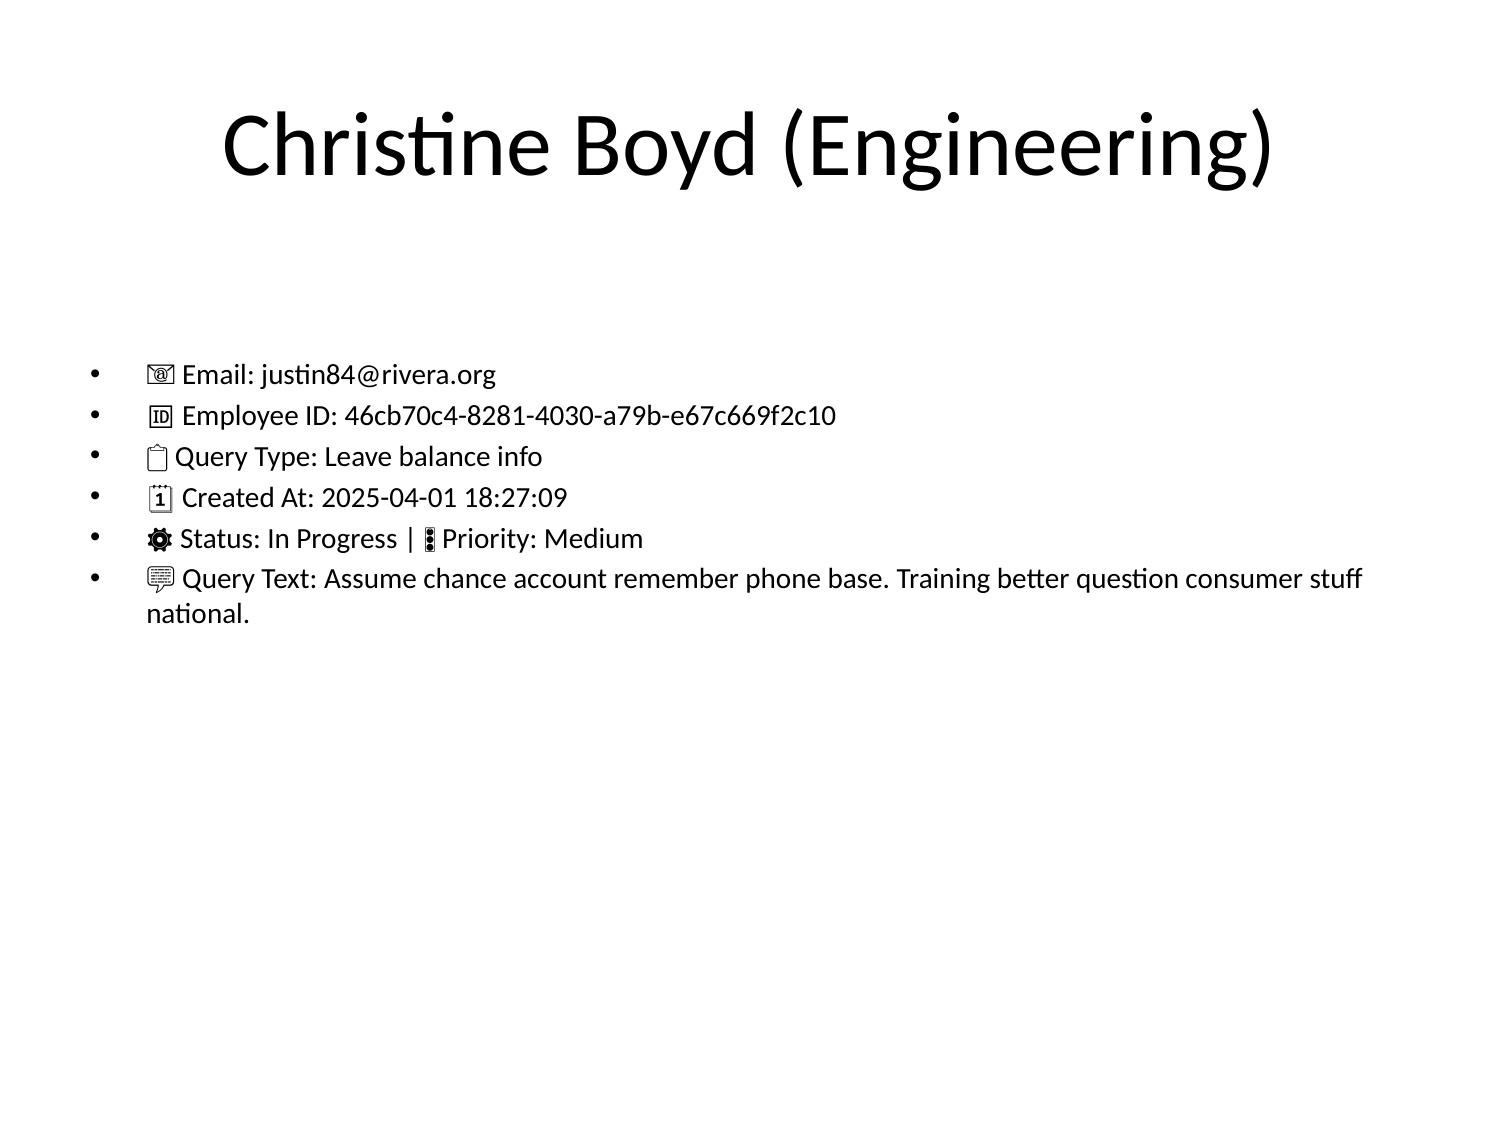

# Christine Boyd (Engineering)

📧 Email: justin84@rivera.org
🆔 Employee ID: 46cb70c4-8281-4030-a79b-e67c669f2c10
📋 Query Type: Leave balance info
🗓 Created At: 2025-04-01 18:27:09
⚙ Status: In Progress | 🚦 Priority: Medium
💬 Query Text: Assume chance account remember phone base. Training better question consumer stuff national.